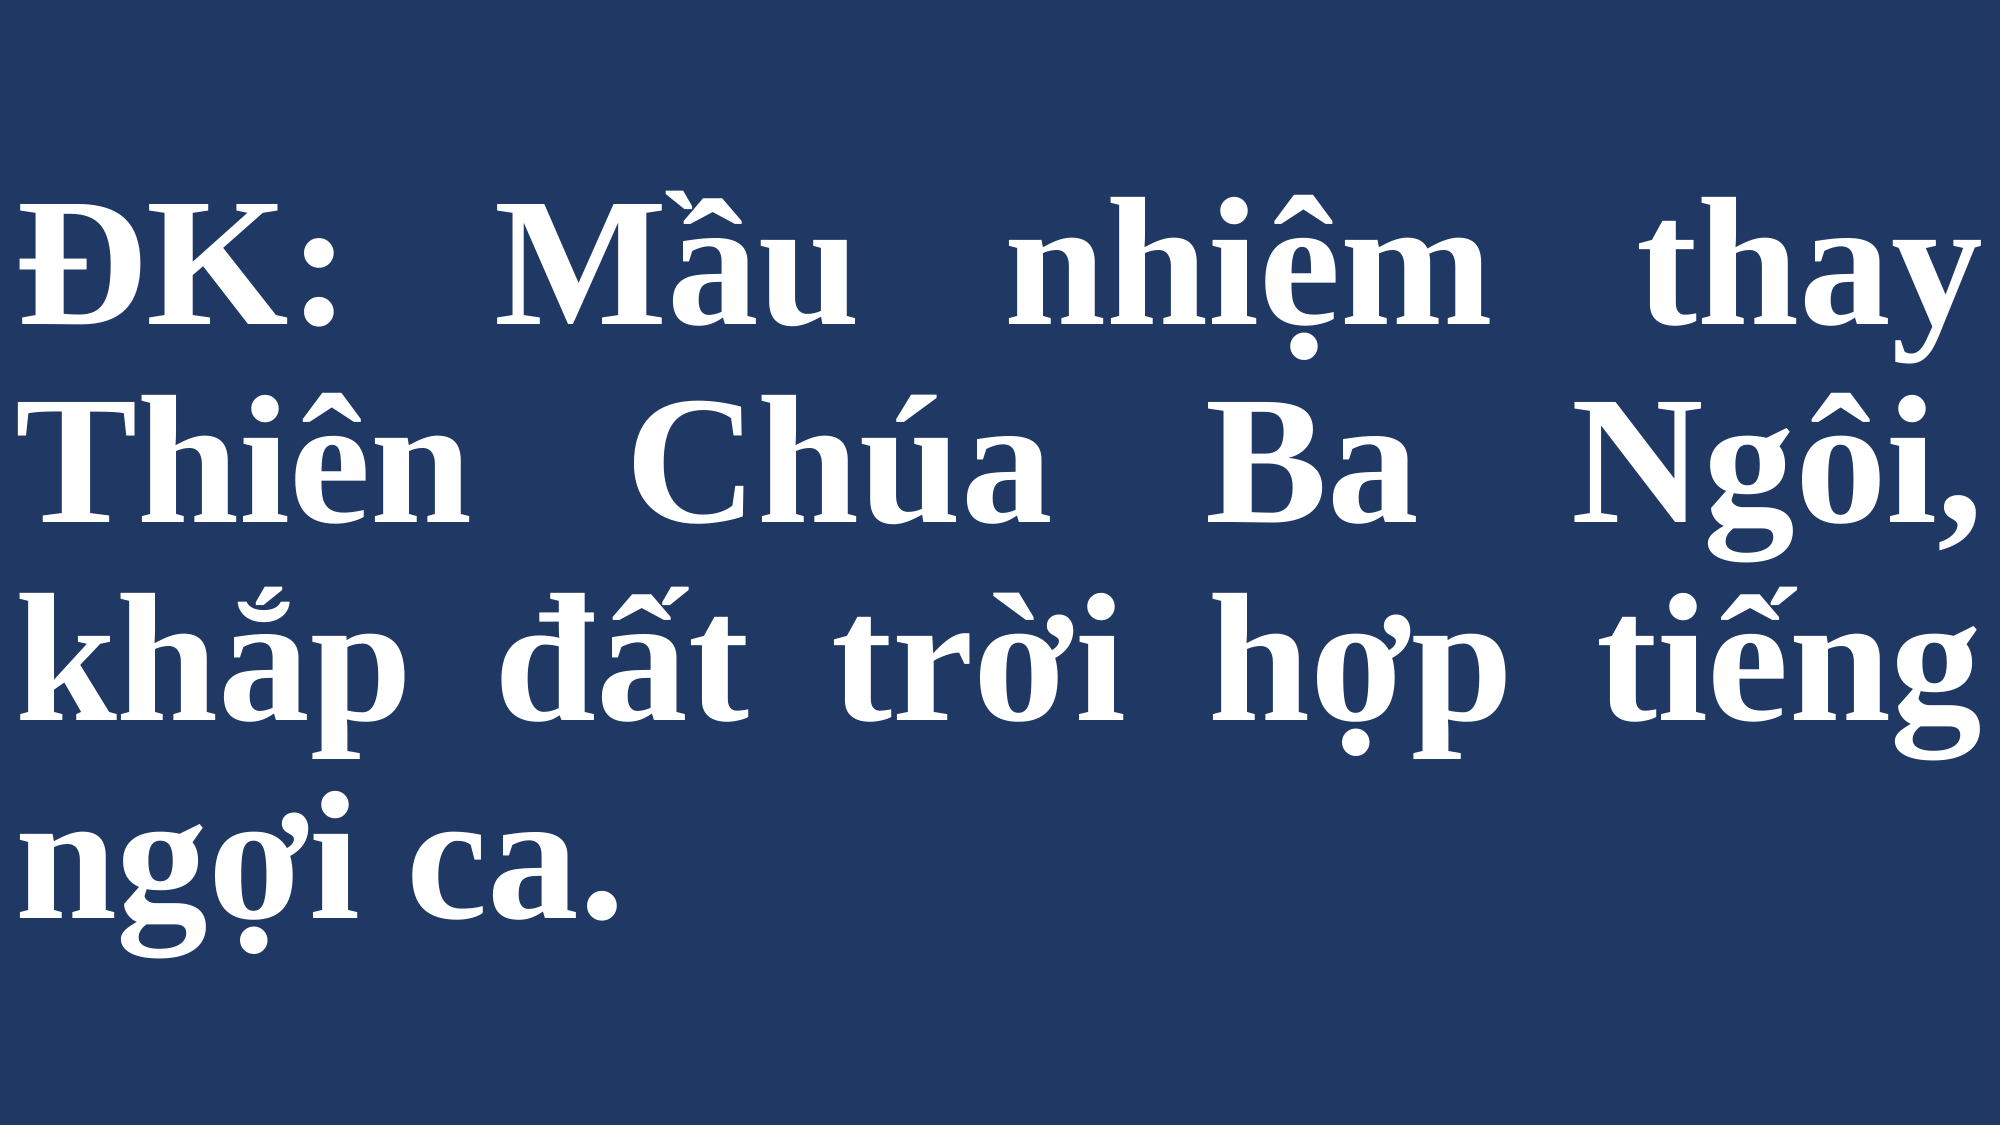

# ĐK: Mầu nhiệm thay Thiên Chúa Ba Ngôi, khắp đất trời hợp tiếng ngợi ca.